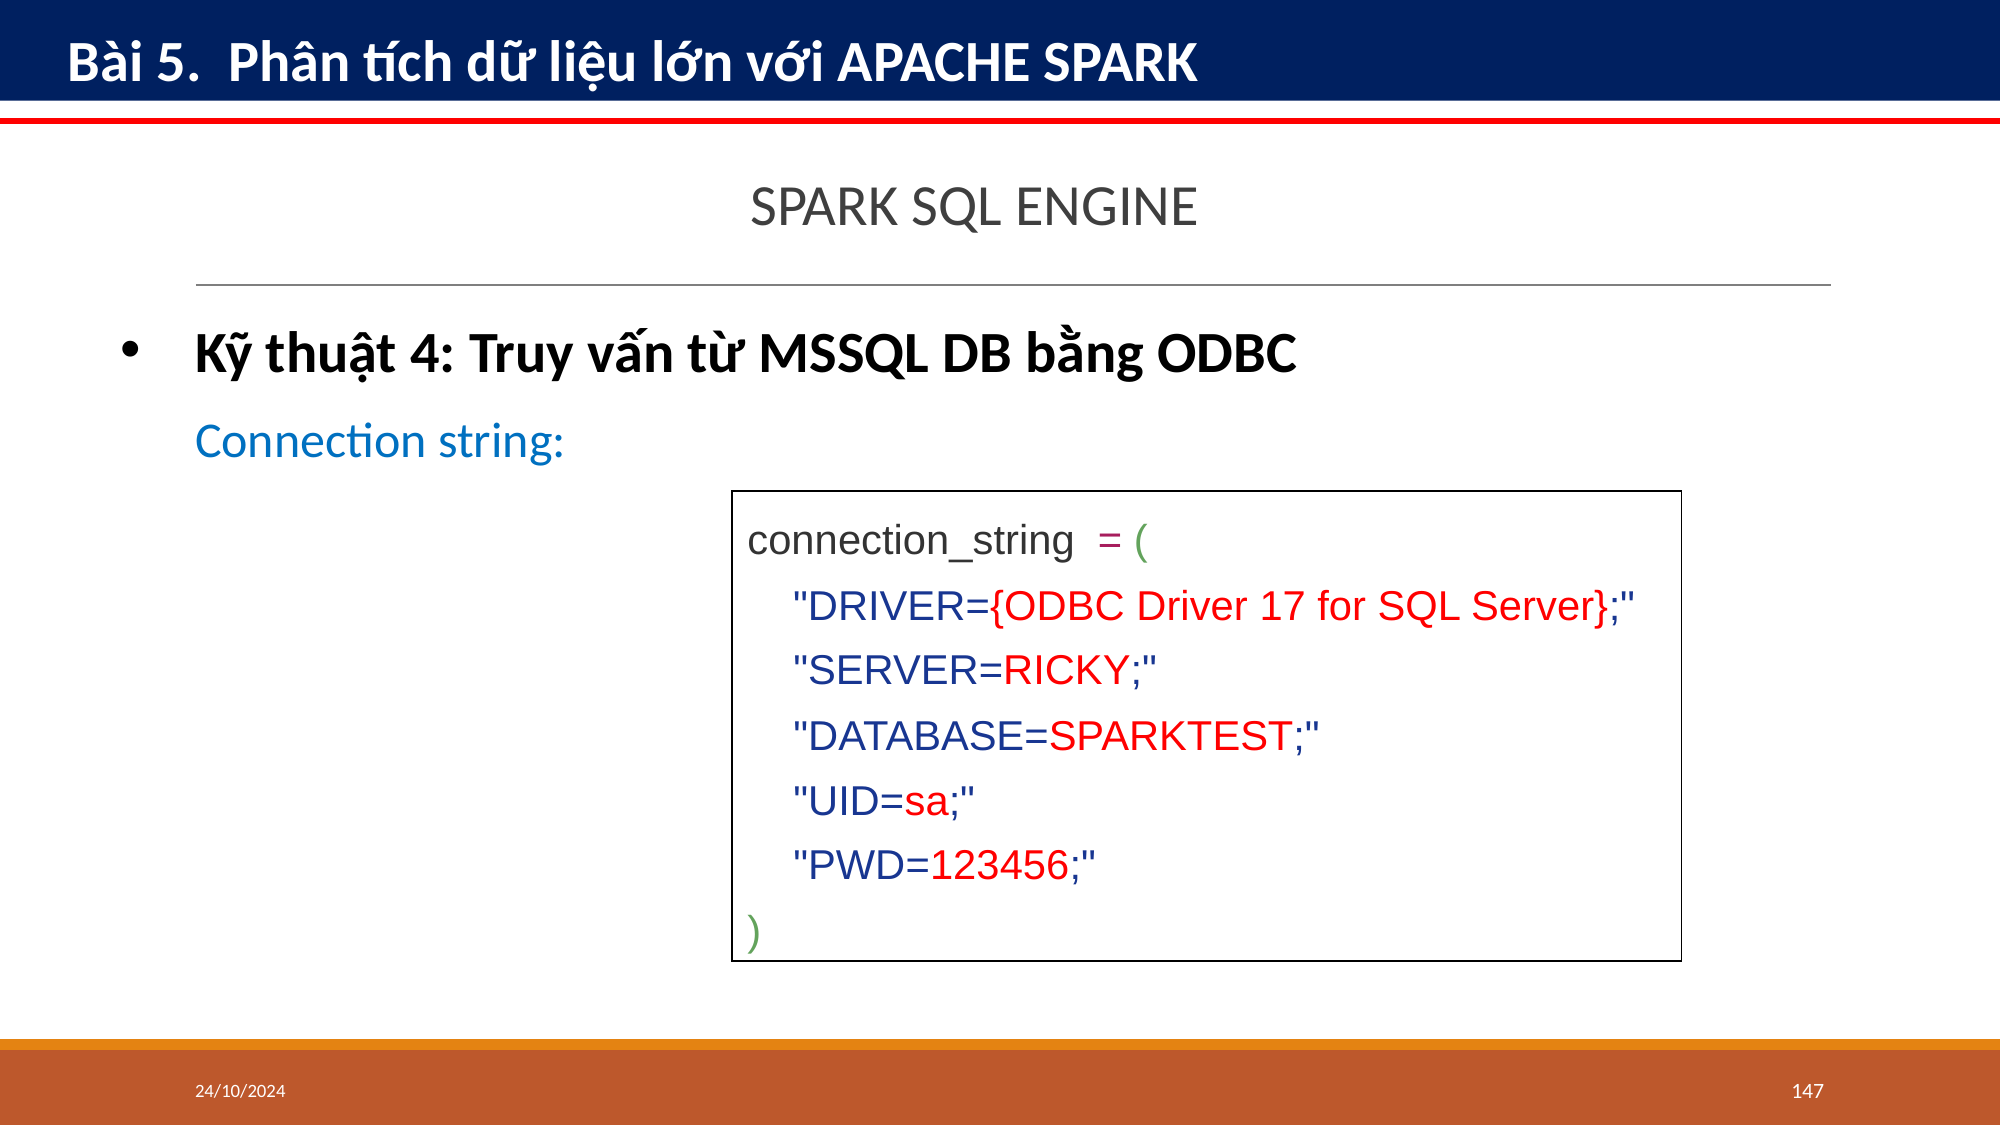

Bài 5.  Phân tích dữ liệu lớn với APACHE SPARK
SPARK SQL ENGINE
Kỹ thuật 4: Truy vấn từ MSSQL DB bằng ODBC
Connection string:
connection_string  = (
    "DRIVER={ODBC Driver 17 for SQL Server};"
    "SERVER=RICKY;"
    "DATABASE=SPARKTEST;"
    "UID=sa;"
    "PWD=123456;"
)
24/10/2024
147